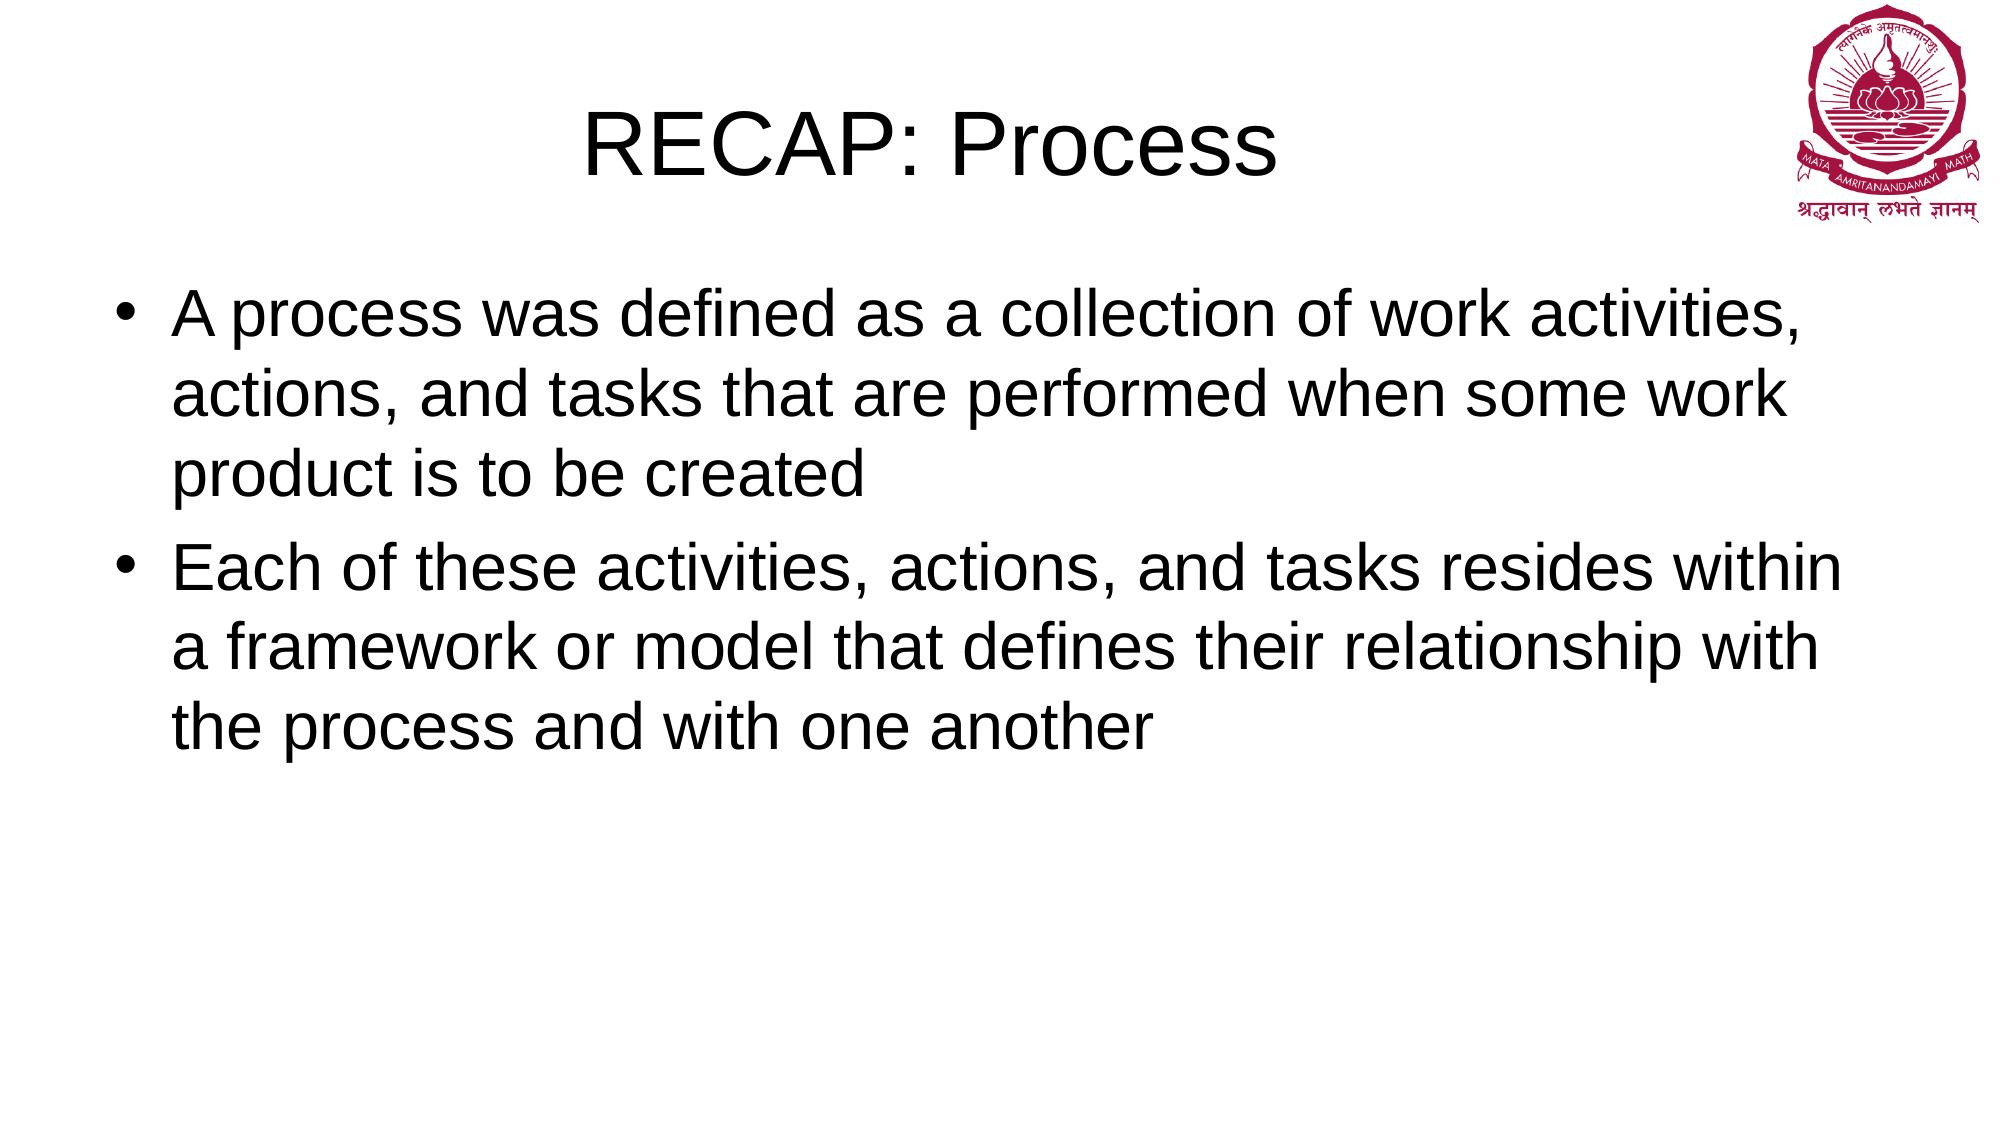

# RECAP: Process
A process was defined as a collection of work activities, actions, and tasks that are performed when some work product is to be created
Each of these activities, actions, and tasks resides within a framework or model that defines their relationship with the process and with one another